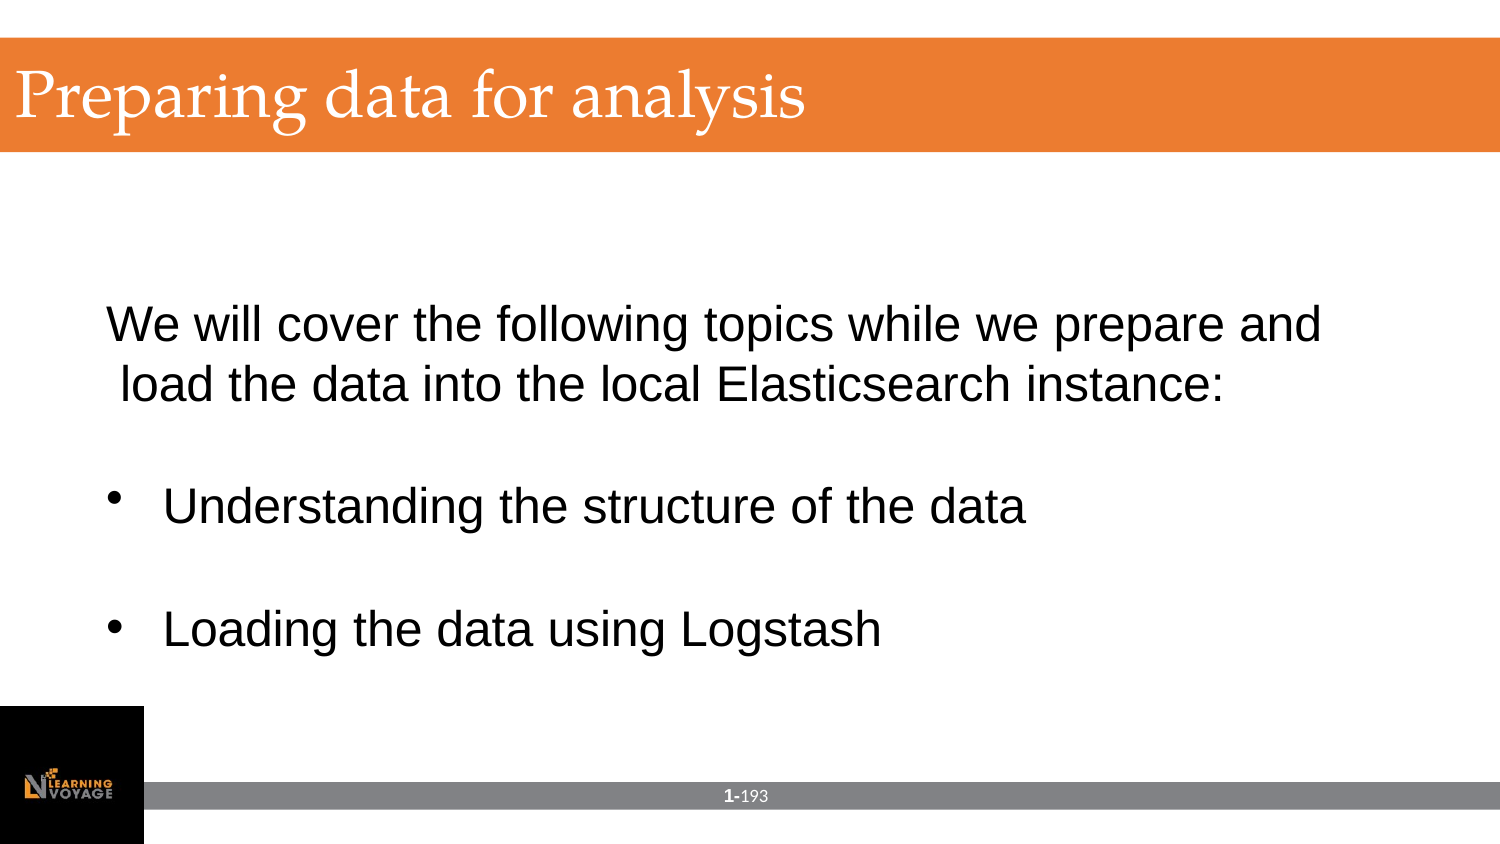

# Preparing data for analysis
We will cover the following topics while we prepare and  load the data into the local Elasticsearch instance:

Understanding the structure of the data

Loading the data using Logstash
1-193